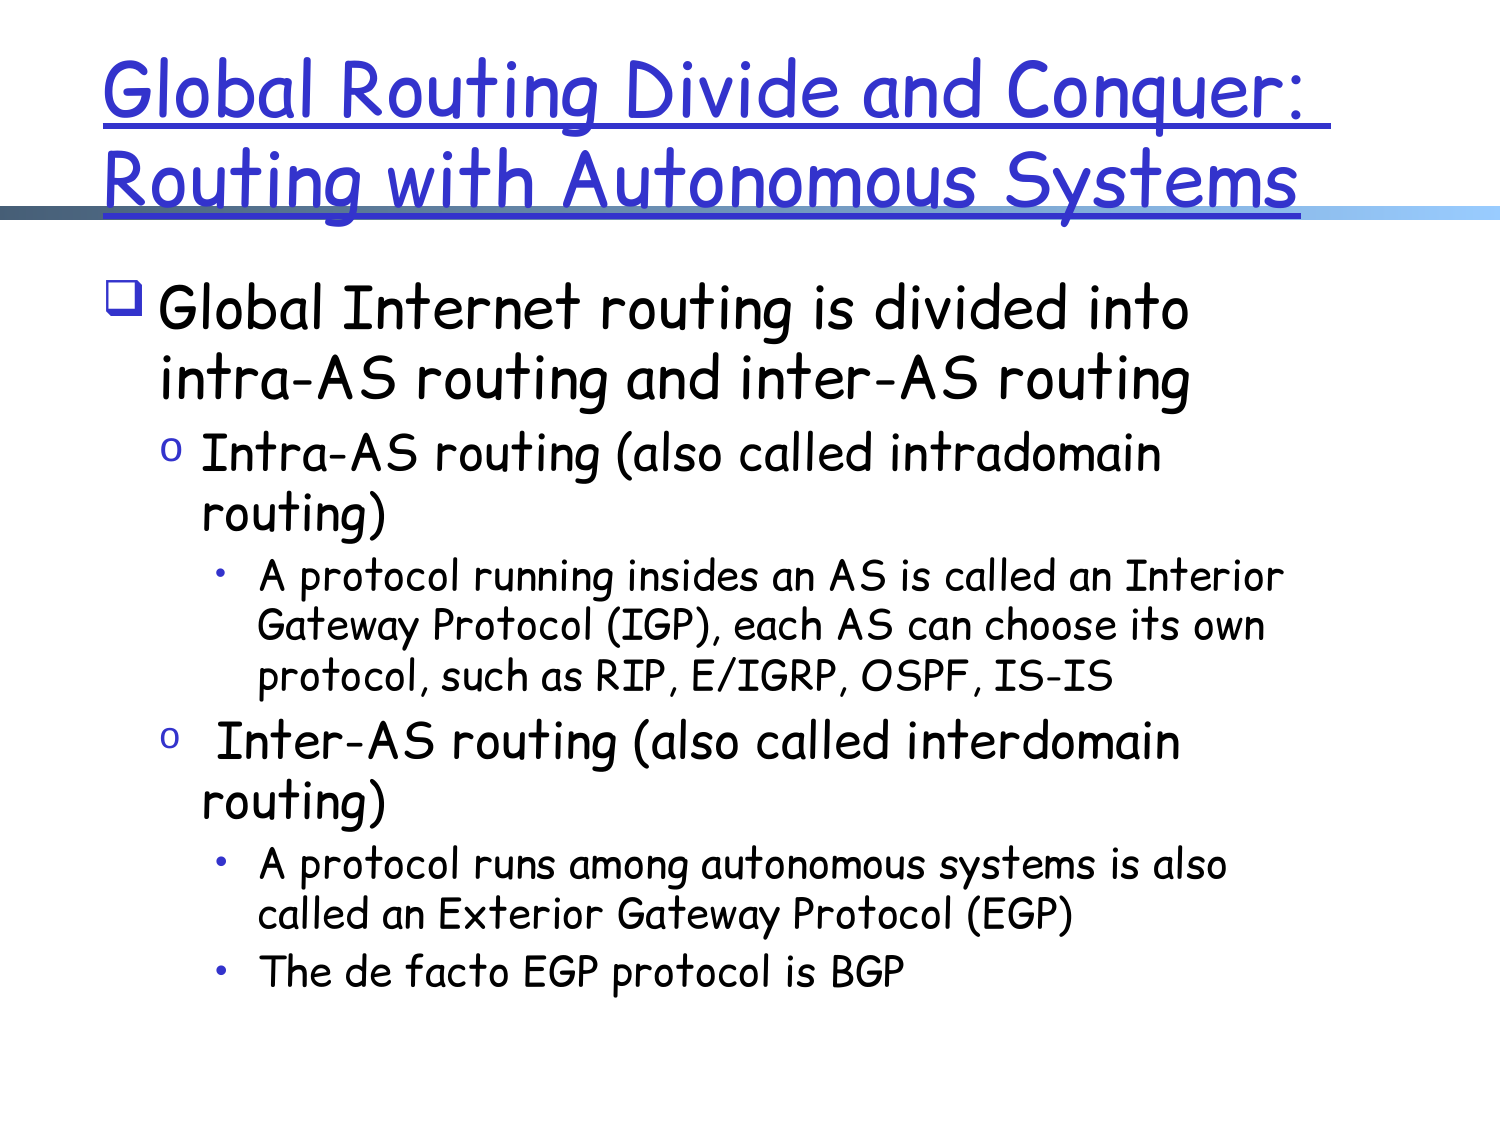

# Global Routing Divide and Conquer: Routing with Autonomous Systems
Global Internet routing is divided into intra-AS routing and inter-AS routing
Intra-AS routing (also called intradomain routing)
A protocol running insides an AS is called an Interior Gateway Protocol (IGP), each AS can choose its own protocol, such as RIP, E/IGRP, OSPF, IS-IS
 Inter-AS routing (also called interdomain routing)
A protocol runs among autonomous systems is also called an Exterior Gateway Protocol (EGP)
The de facto EGP protocol is BGP